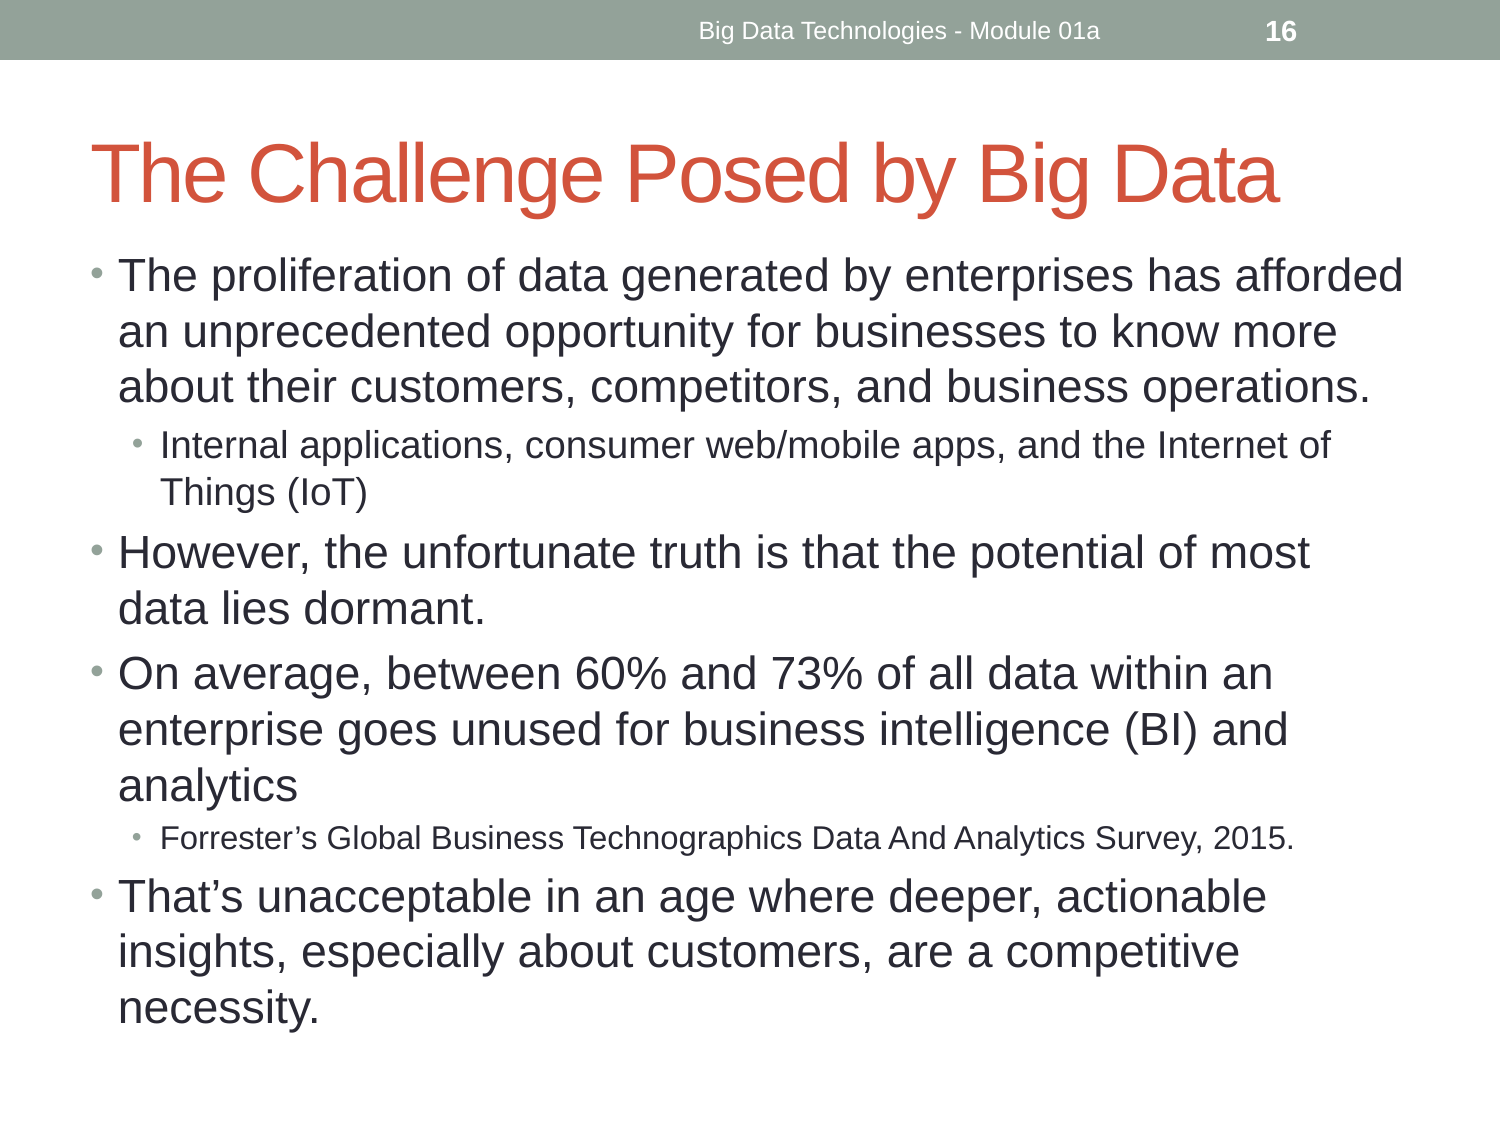

Big Data Technologies - Module 01a
16
# The Challenge Posed by Big Data
The proliferation of data generated by enterprises has afforded an unprecedented opportunity for businesses to know more about their customers, competitors, and business operations.
Internal applications, consumer web/mobile apps, and the Internet of Things (IoT)
However, the unfortunate truth is that the potential of most data lies dormant.
On average, between 60% and 73% of all data within an enterprise goes unused for business intelligence (BI) and analytics
Forrester’s Global Business Technographics Data And Analytics Survey, 2015.
That’s unacceptable in an age where deeper, actionable insights, especially about customers, are a competitive necessity.